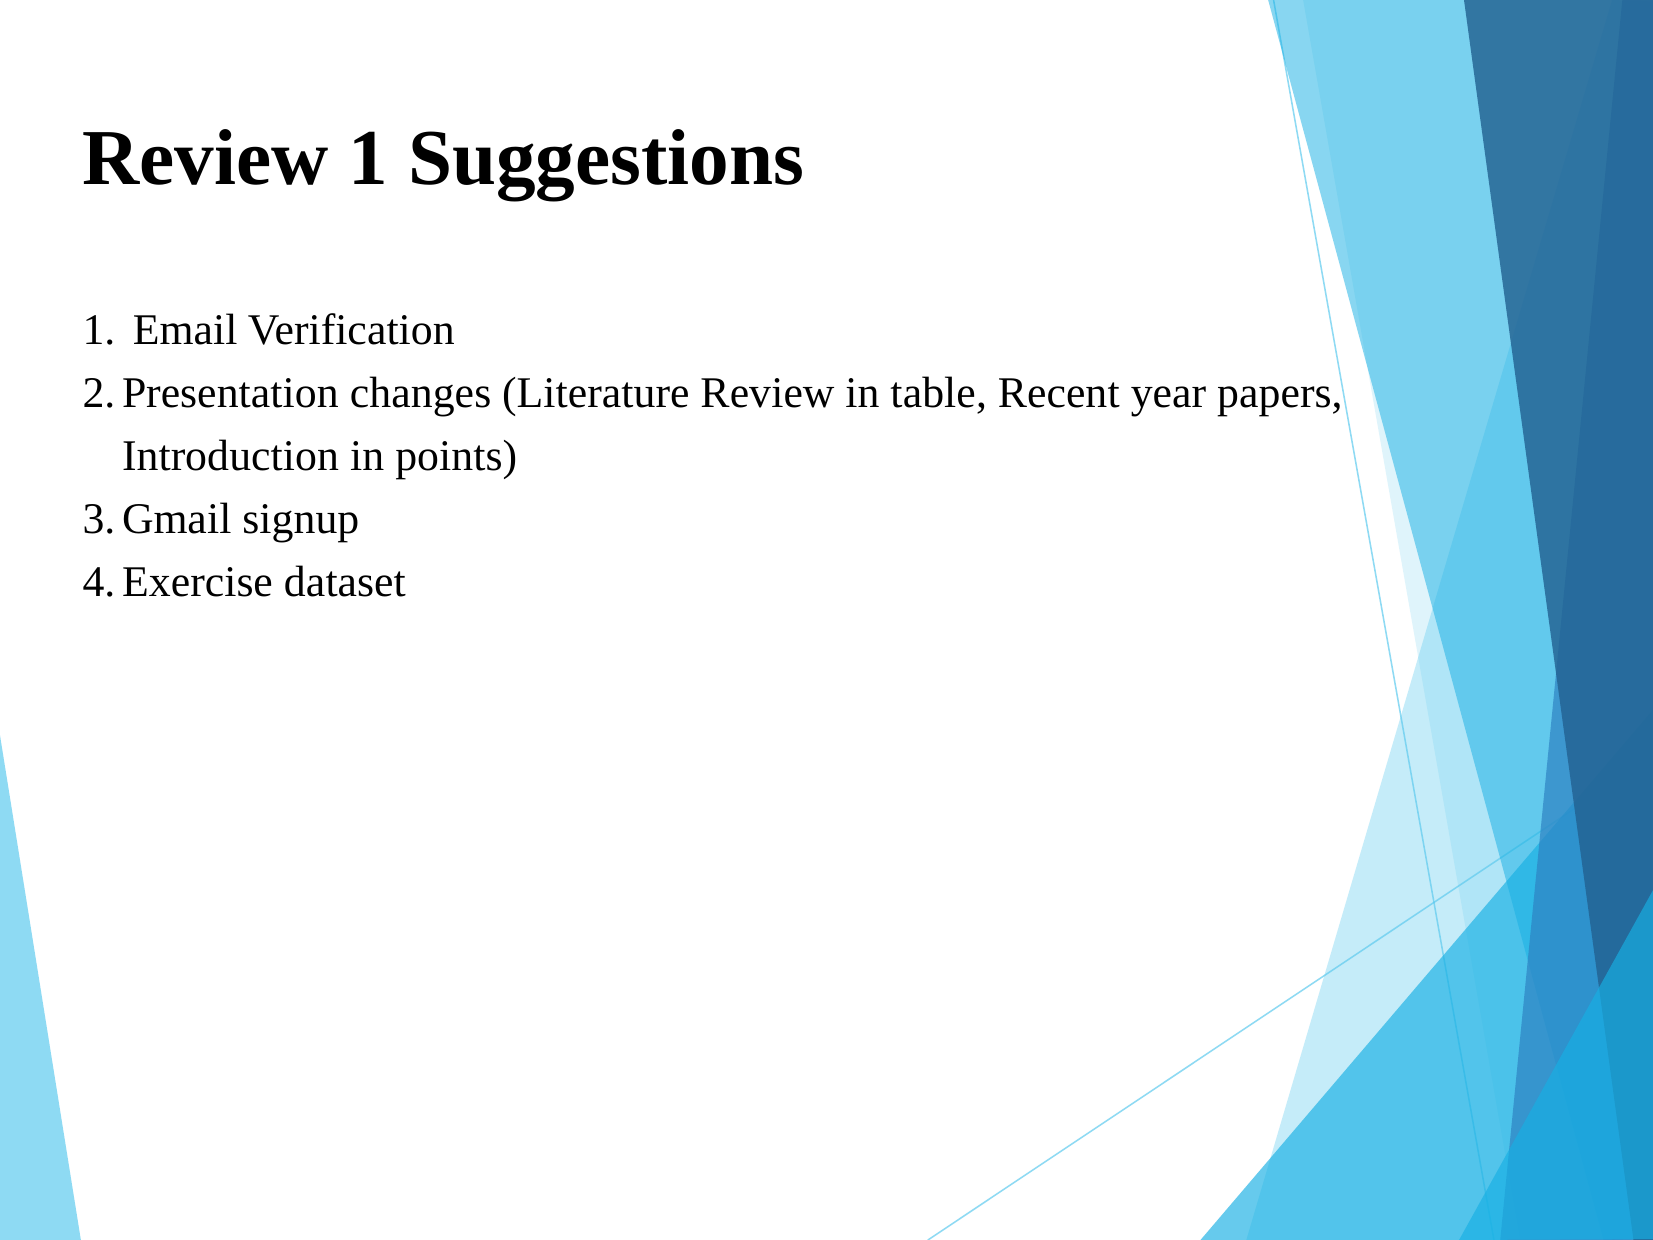

# Review 1 Suggestions
 Email Verification
Presentation changes (Literature Review in table, Recent year papers, Introduction in points)
Gmail signup
Exercise dataset